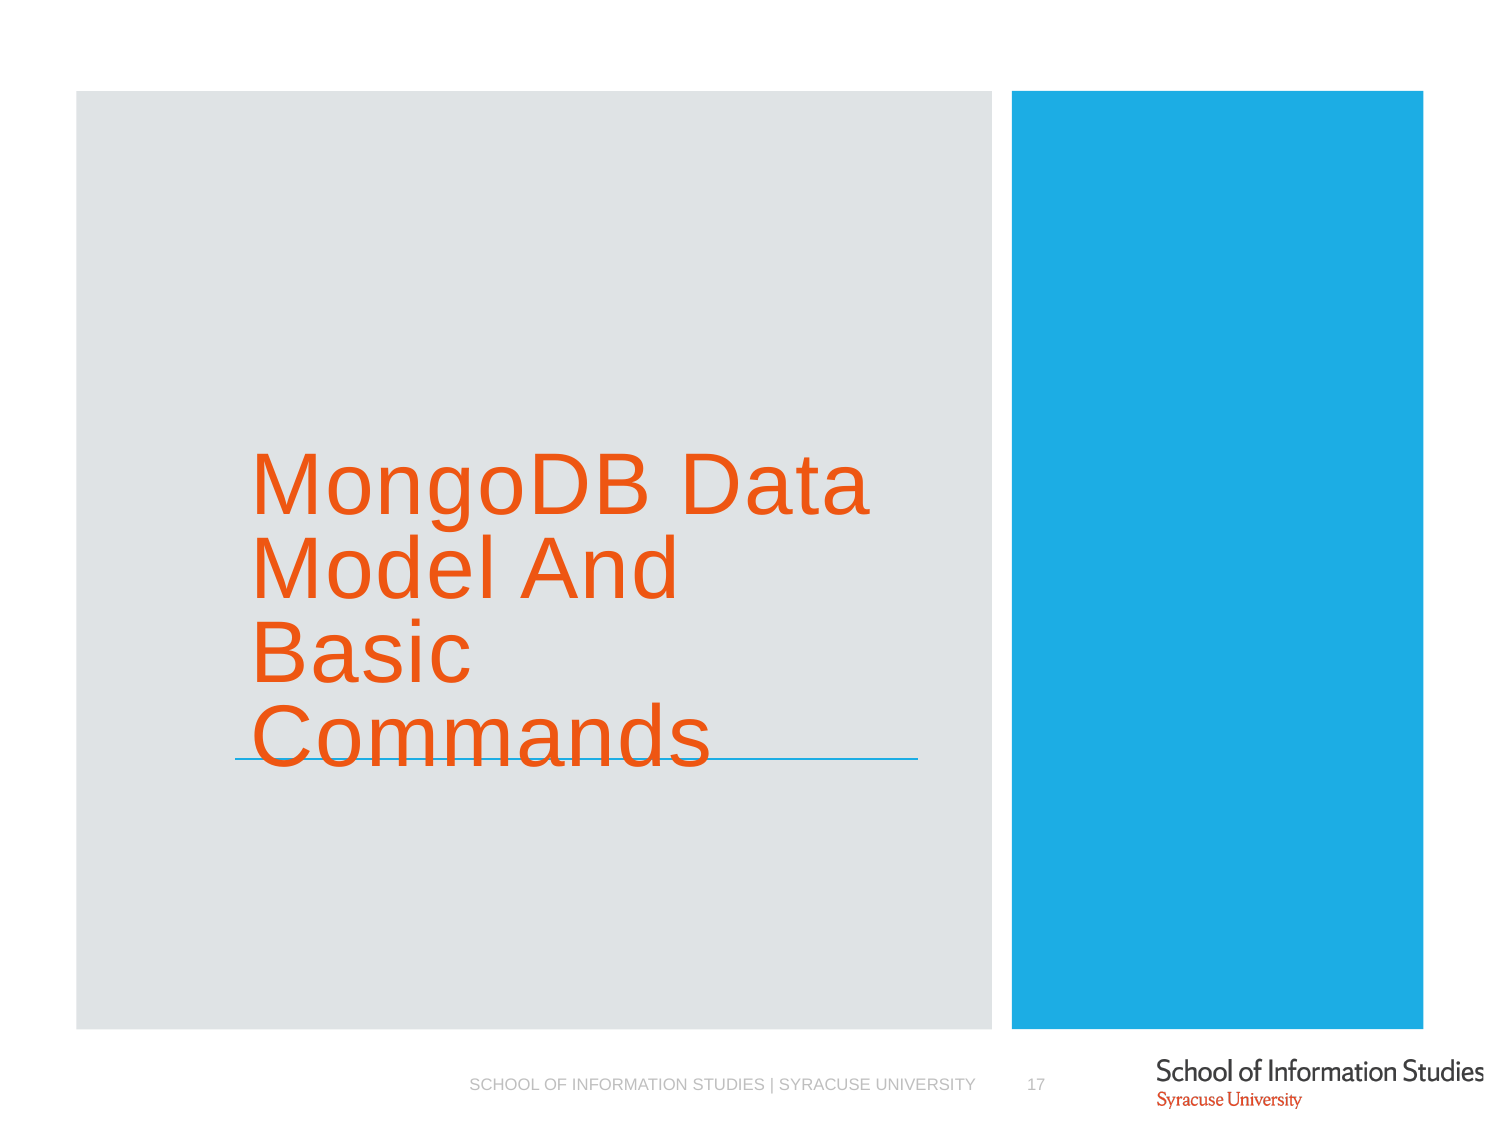

MongoDB Data Model And Basic Commands
School of Information Studies | Syracuse University
17